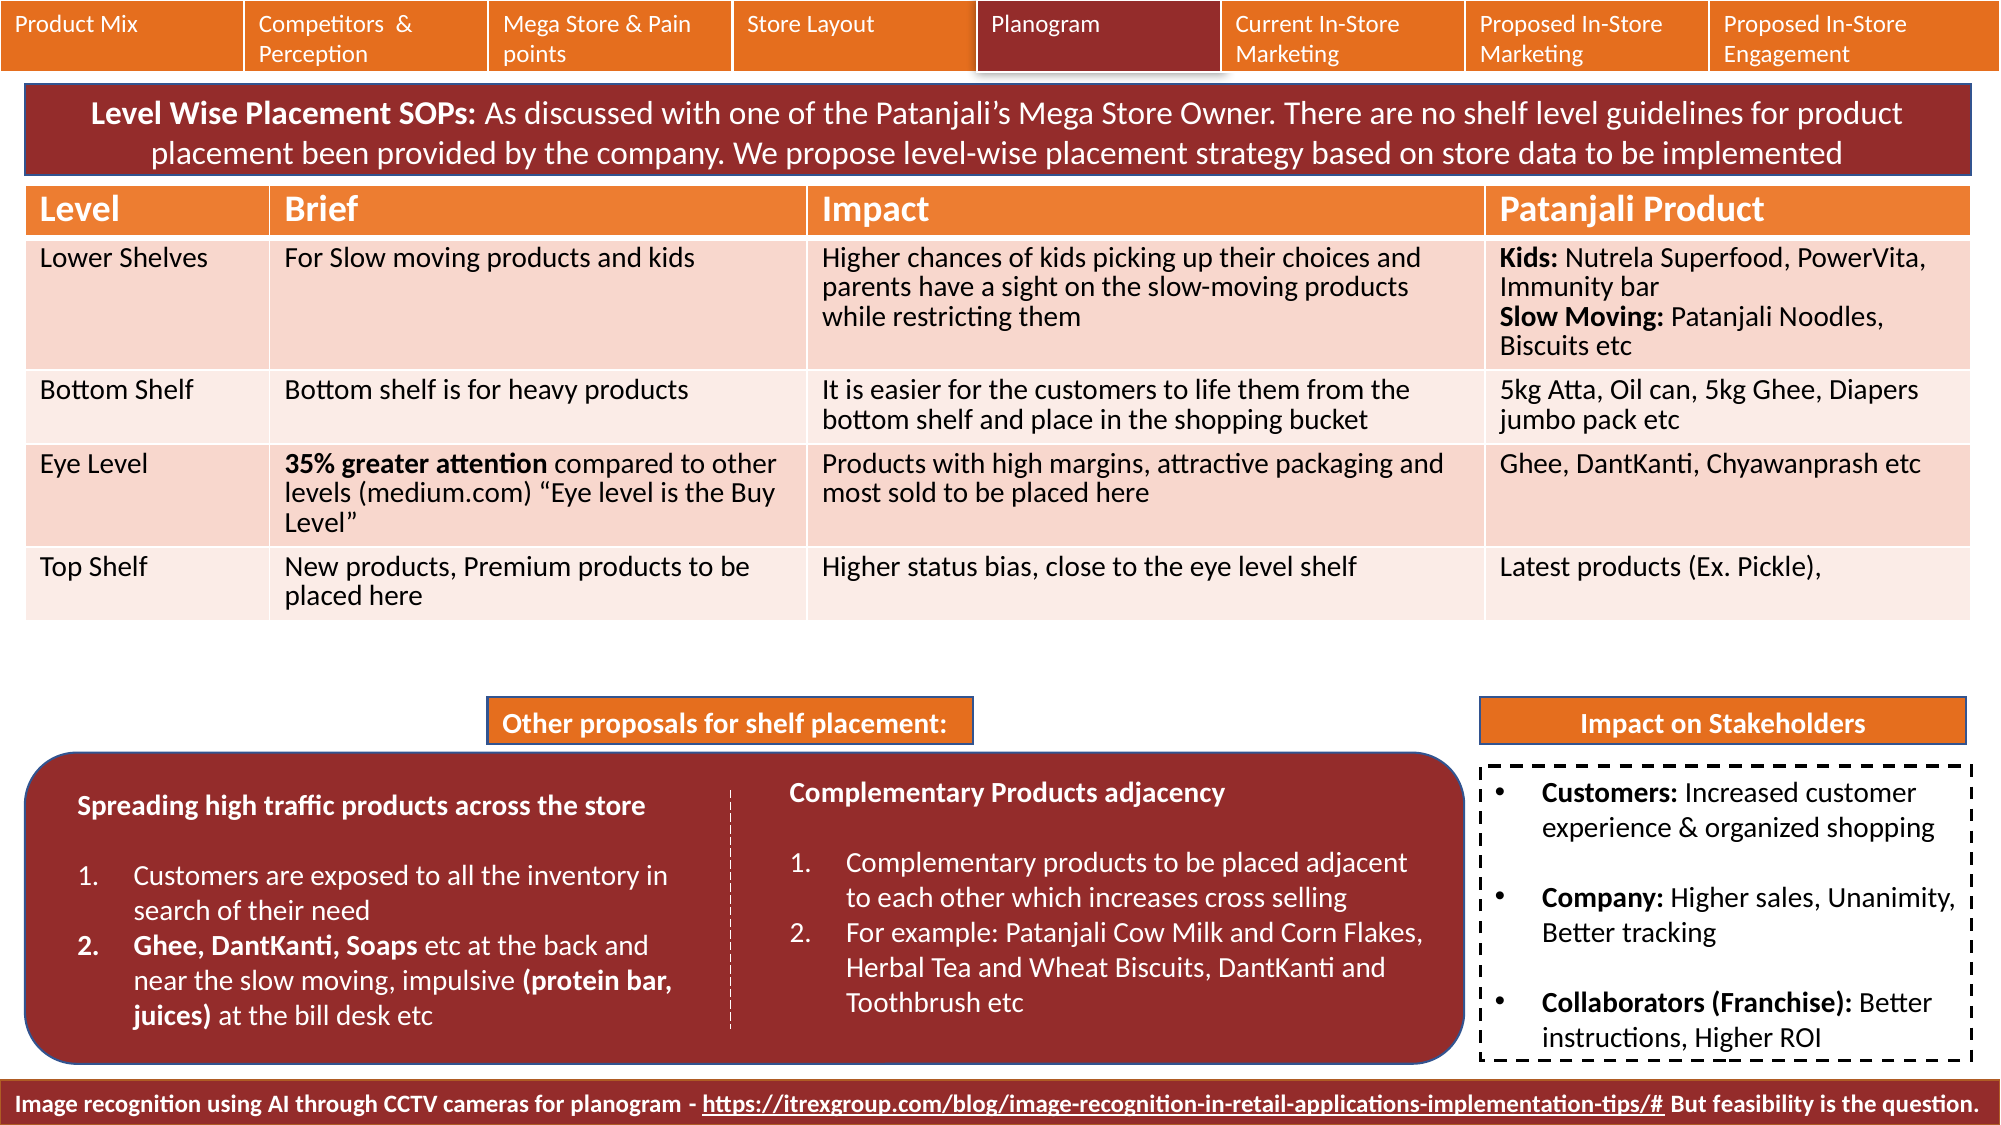

Product Mix
Competitors  & Perception
Mega Store & Pain points
Store Layout
Planogram
Current In-Store Marketing
Proposed In-Store Marketing
Proposed In-Store Engagement
Level Wise Placement SOPs: As discussed with one of the Patanjali’s Mega Store Owner. There are no shelf level guidelines for product placement been provided by the company. We propose level-wise placement strategy based on store data to be implemented
| Level | Brief | Impact | Patanjali Product |
| --- | --- | --- | --- |
| Lower Shelves | For Slow moving products and kids | Higher chances of kids picking up their choices and parents have a sight on the slow-moving products while restricting them | Kids: Nutrela Superfood, PowerVita, Immunity bar Slow Moving: Patanjali Noodles, Biscuits etc |
| Bottom Shelf | Bottom shelf is for heavy products | It is easier for the customers to life them from the bottom shelf and place in the shopping bucket | 5kg Atta, Oil can, 5kg Ghee, Diapers jumbo pack etc |
| Eye Level | 35% greater attention compared to other levels (medium.com) “Eye level is the Buy Level” | Products with high margins, attractive packaging and most sold to be placed here | Ghee, DantKanti, Chyawanprash etc |
| Top Shelf | New products, Premium products to be placed here | Higher status bias, close to the eye level shelf | Latest products (Ex. Pickle), |
Other proposals for shelf placement:
Impact on Stakeholders

Complementary Products adjacency

Complementary products to be placed adjacent to each other which increases cross selling
For example: Patanjali Cow Milk and Corn Flakes, Herbal Tea and Wheat Biscuits, DantKanti and Toothbrush etc
Customers: Increased customer experience & organized shopping

Company: Higher sales, Unanimity, Better tracking

Collaborators (Franchise): Better instructions, Higher ROI
Spreading high traffic products across the store

Customers are exposed to all the inventory in search of their need
Ghee, DantKanti, Soaps etc at the back and near the slow moving, impulsive (protein bar, juices) at the bill desk etc
Image recognition using AI through CCTV cameras for planogram - https://itrexgroup.com/blog/image-recognition-in-retail-applications-implementation-tips/# But feasibility is the question.